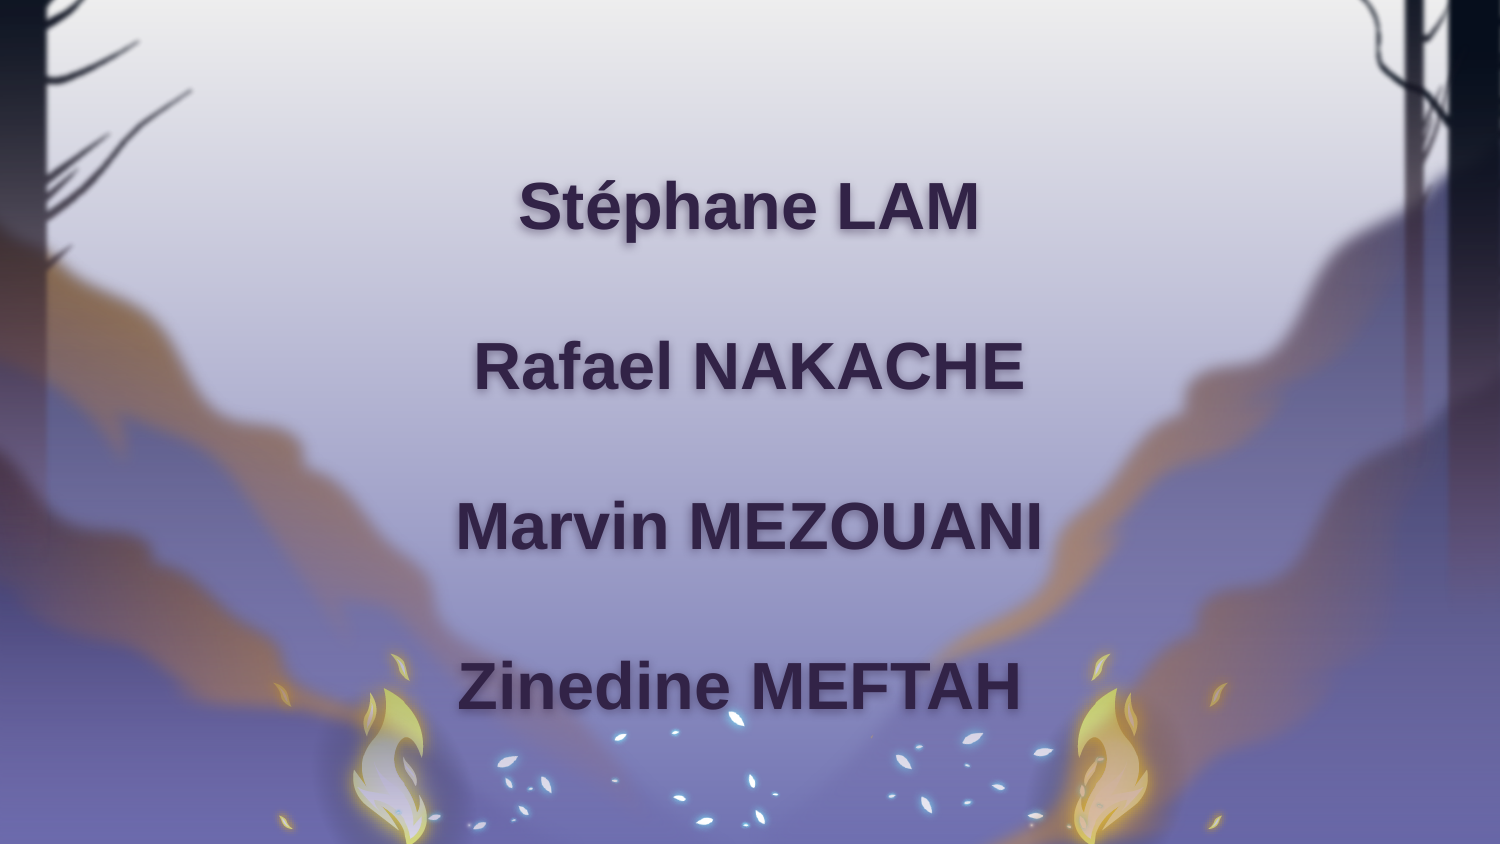

# Stéphane LAM Rafael NAKACHE Marvin MEZOUANI Zinedine MEFTAH